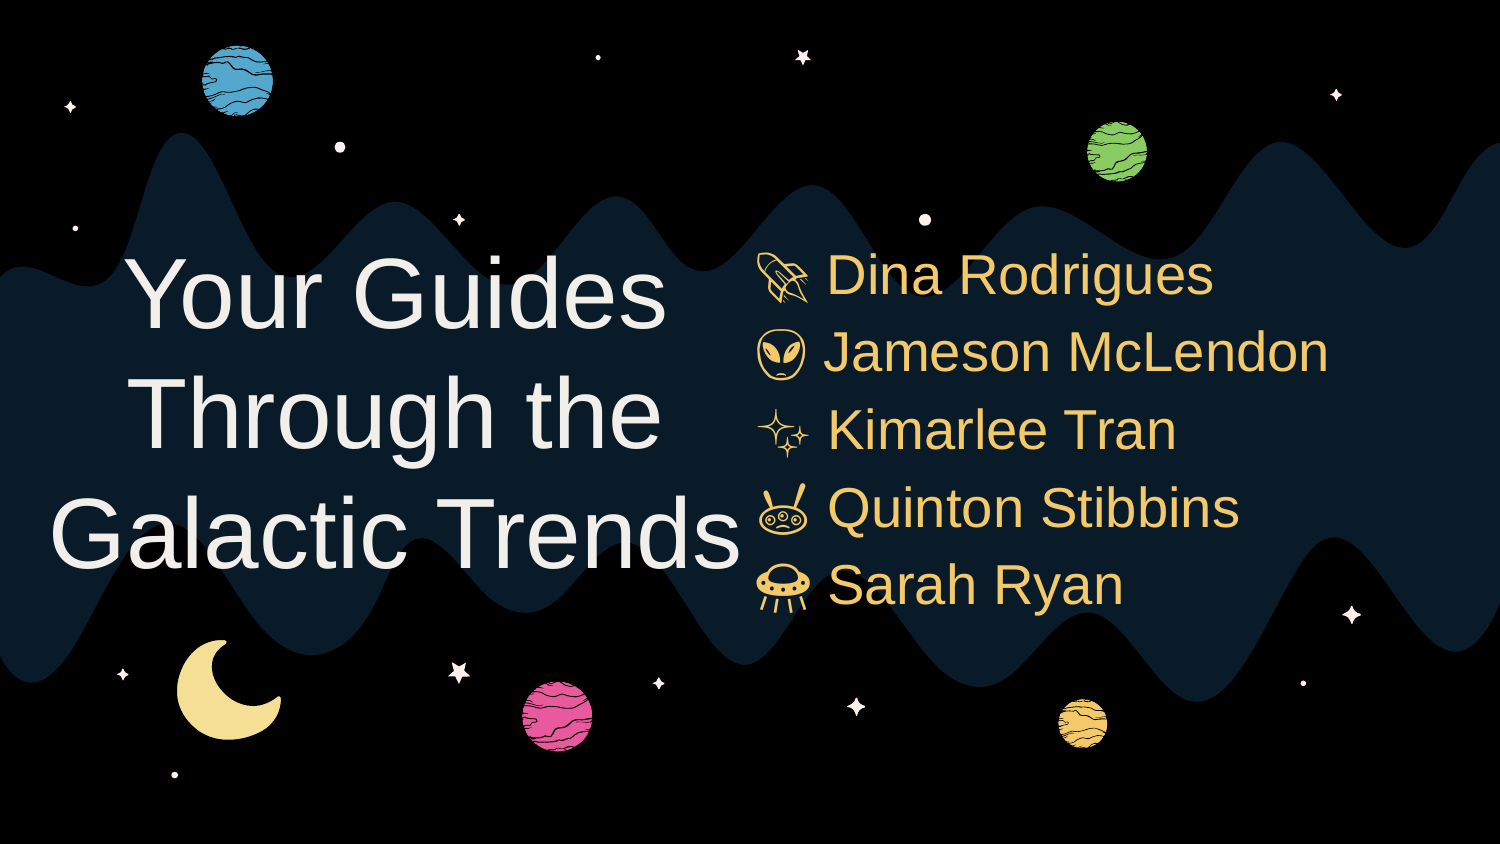

# Your Guides Through the Galactic Trends
🚀 Dina Rodrigues
👽 Jameson McLendon
✨ Kimarlee Tran
👾 Quinton Stibbins
🛸 Sarah Ryan